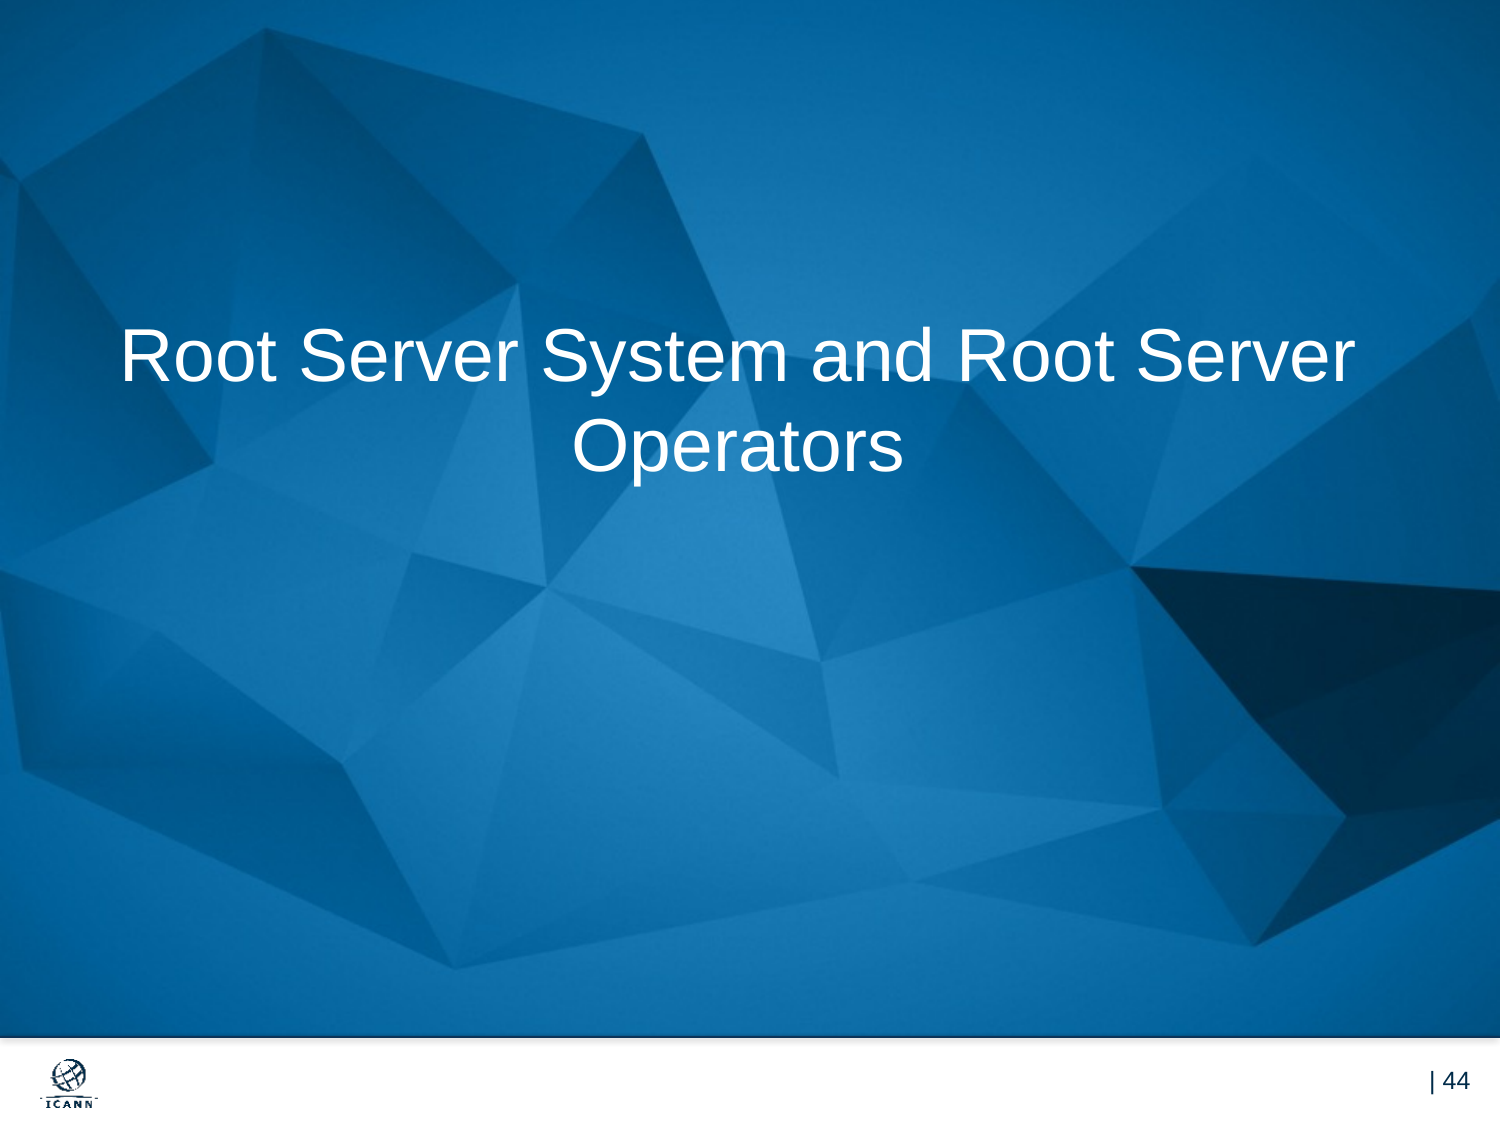

Root Server System and Root Server Operators